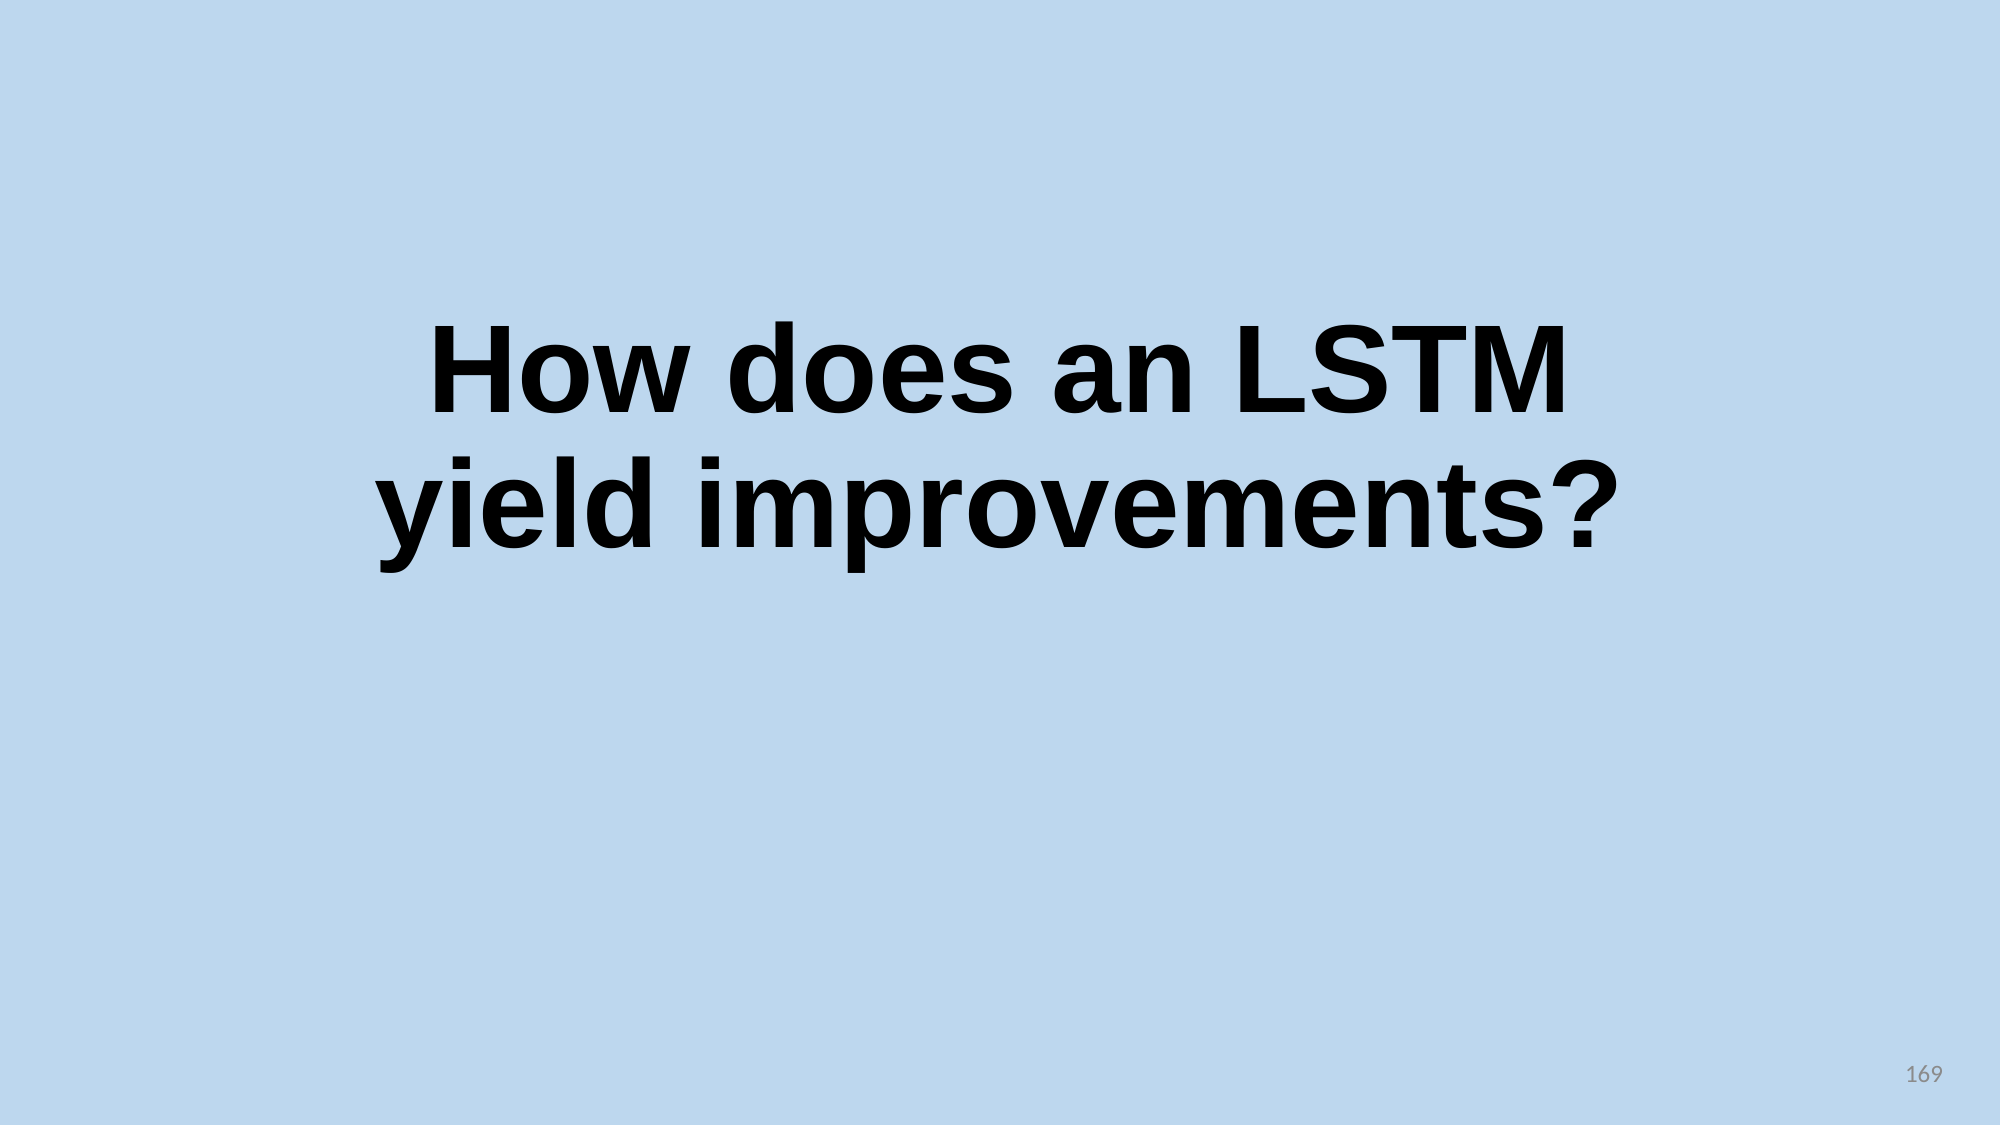

# How does an LSTM yield improvements?
169